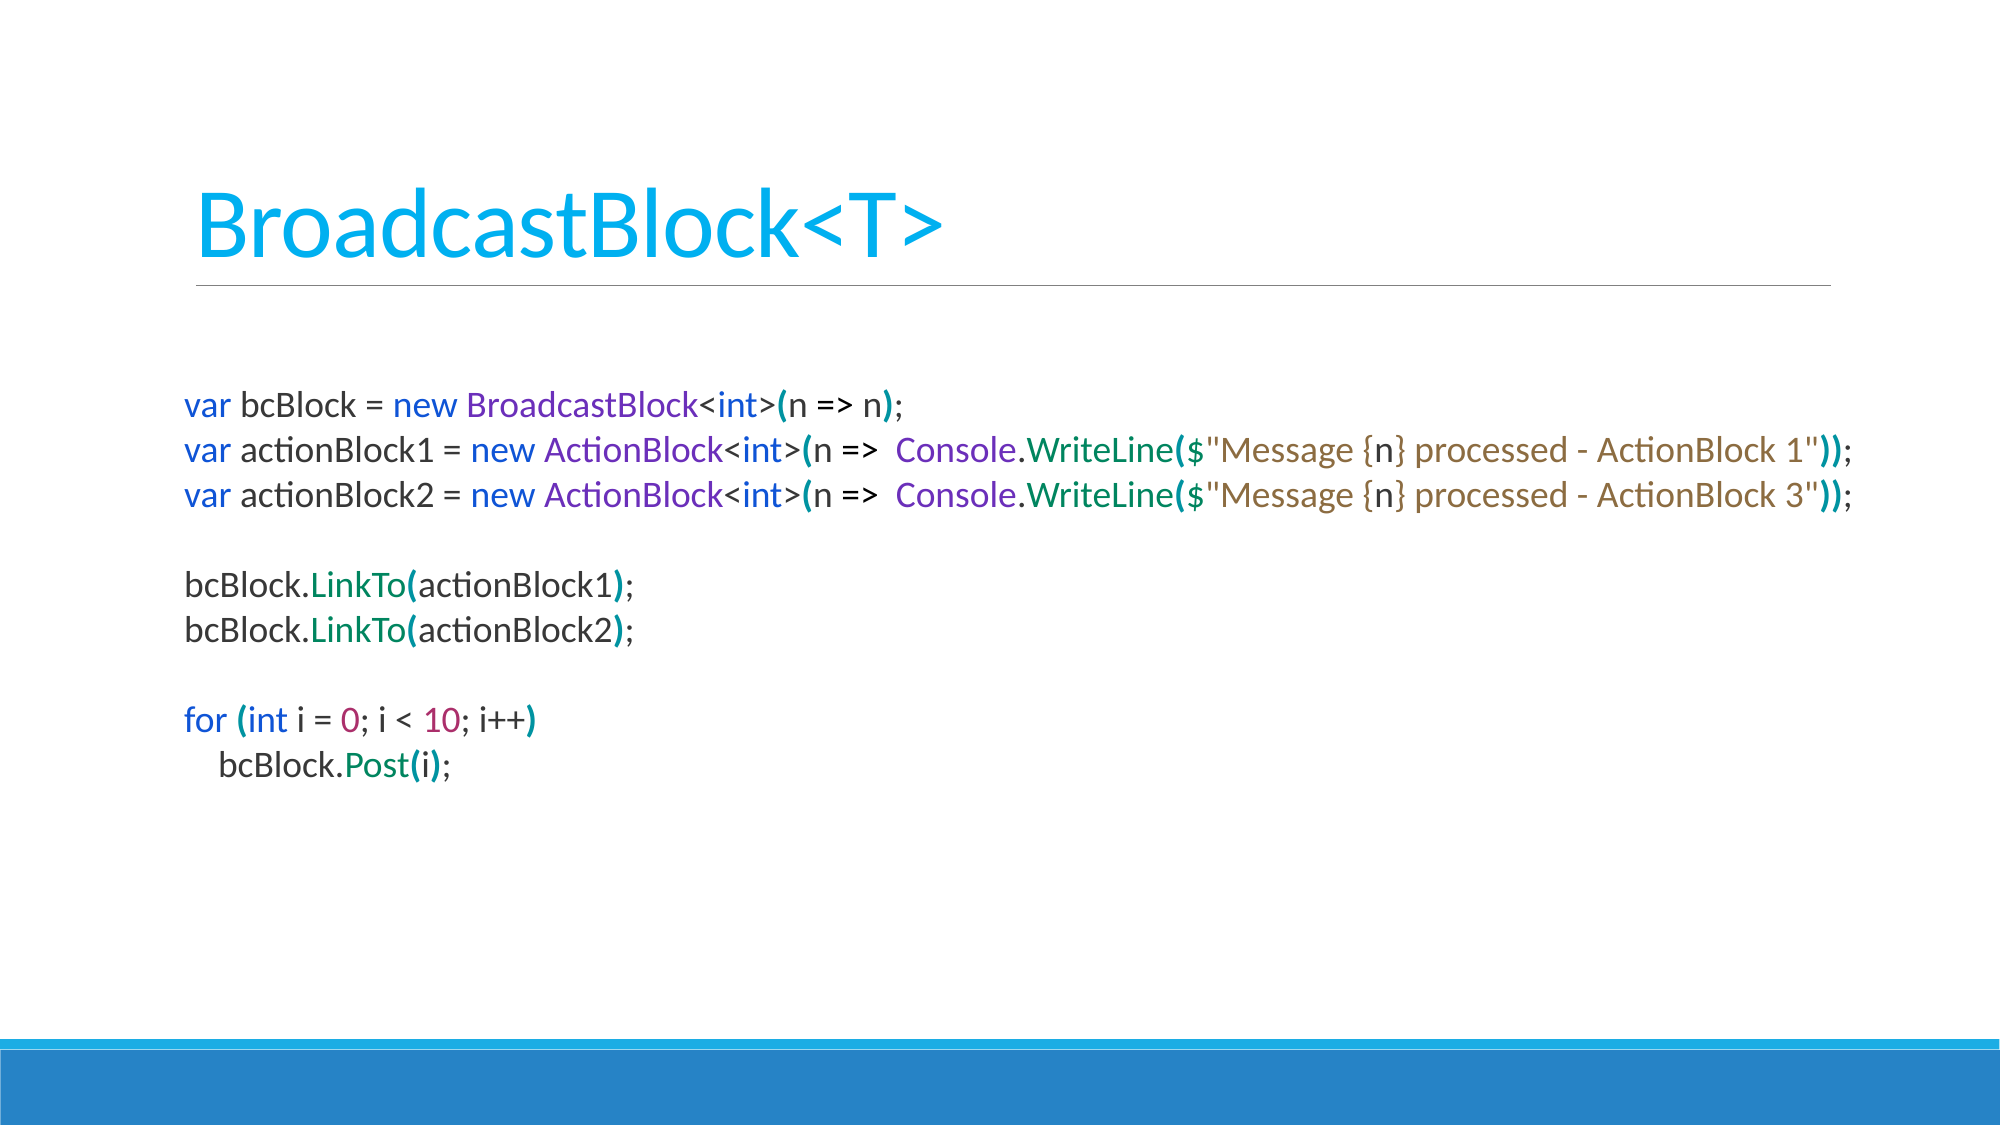

# BroadcastBlock<T>
var bcBlock = new BroadcastBlock<int>(n => n);
var actionBlock1 = new ActionBlock<int>(n =>  Console.WriteLine($"Message {n} processed - ActionBlock 1"));
var actionBlock2 = new ActionBlock<int>(n =>  Console.WriteLine($"Message {n} processed - ActionBlock 3"));
bcBlock.LinkTo(actionBlock1);
bcBlock.LinkTo(actionBlock2);
for (int i = 0; i < 10; i++)
    bcBlock.Post(i);